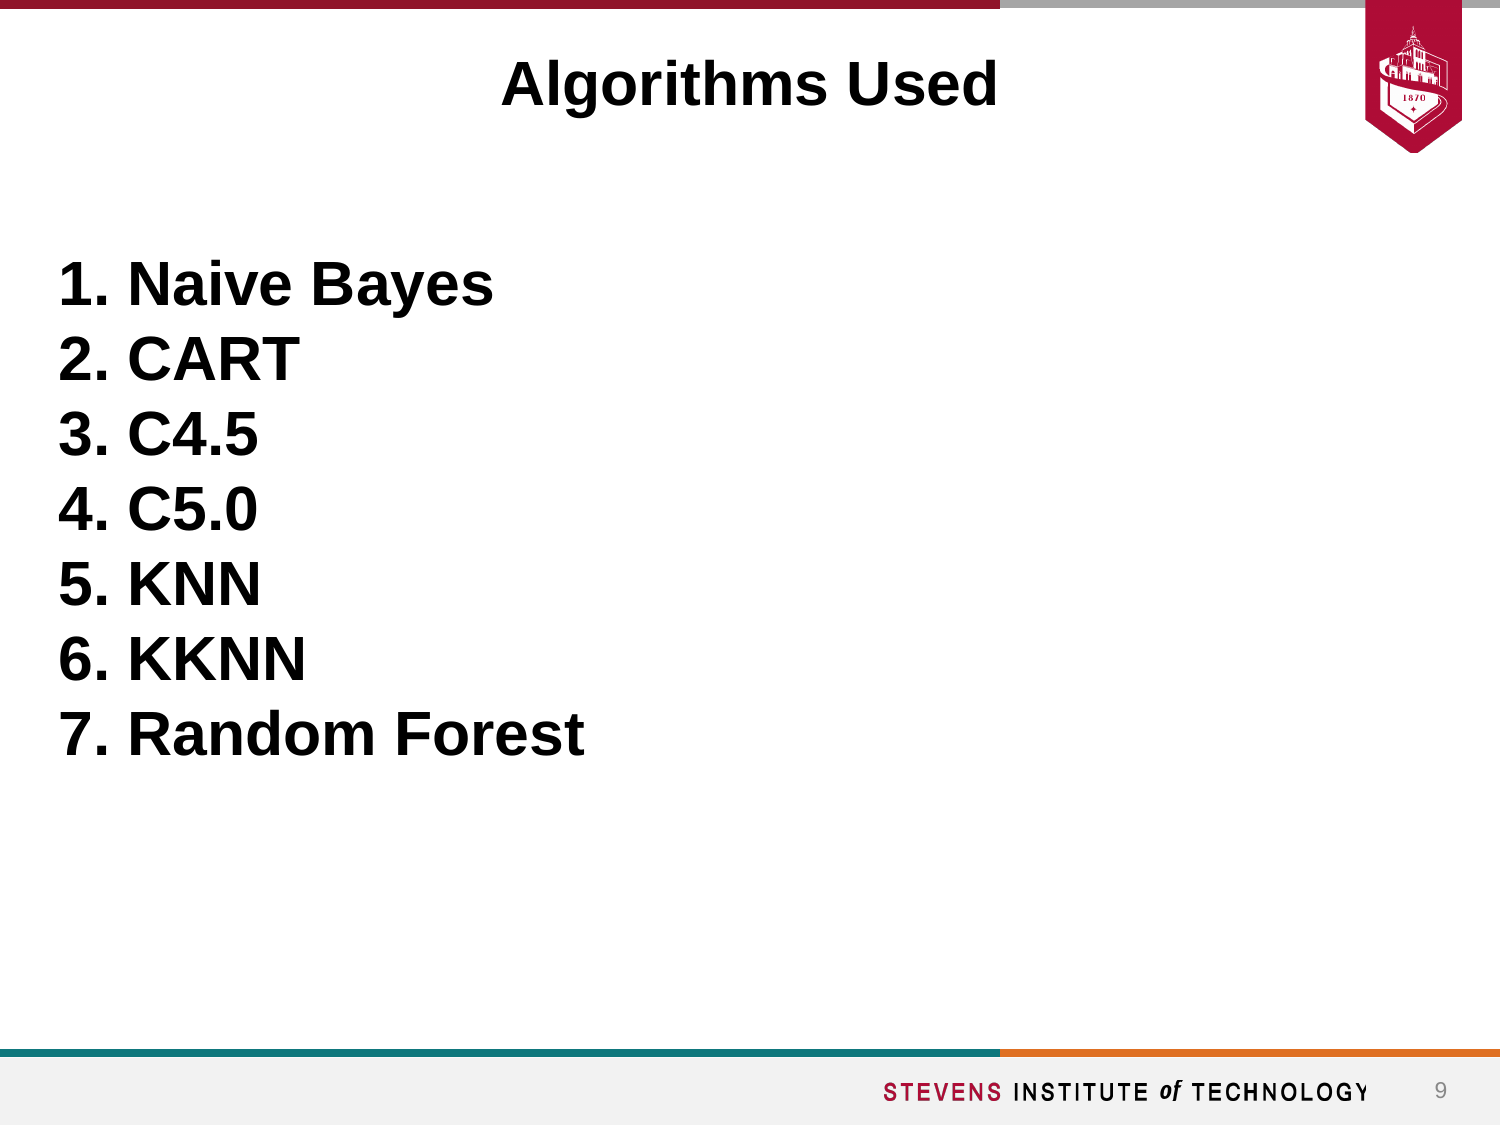

Algorithms Used

Naive Bayes
CART
C4.5
C5.0
KNN
KKNN
Random Forest

9